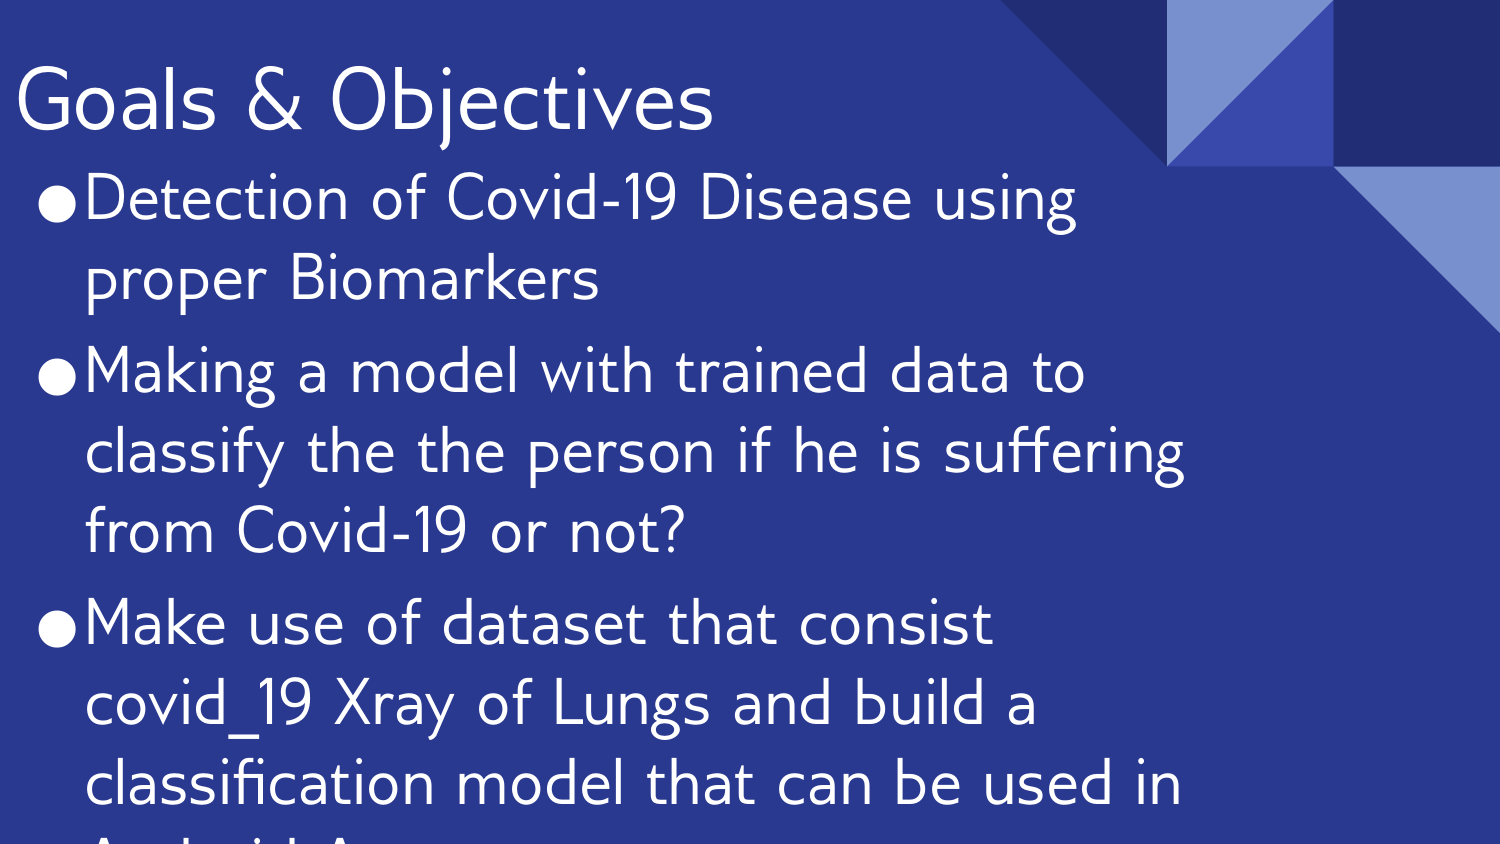

Goals & Objectives
Detection of Covid-19 Disease using proper Biomarkers
Making a model with trained data to classify the the person if he is suffering from Covid-19 or not?
Make use of dataset that consist covid_19 Xray of Lungs and build a classification model that can be used in Android App